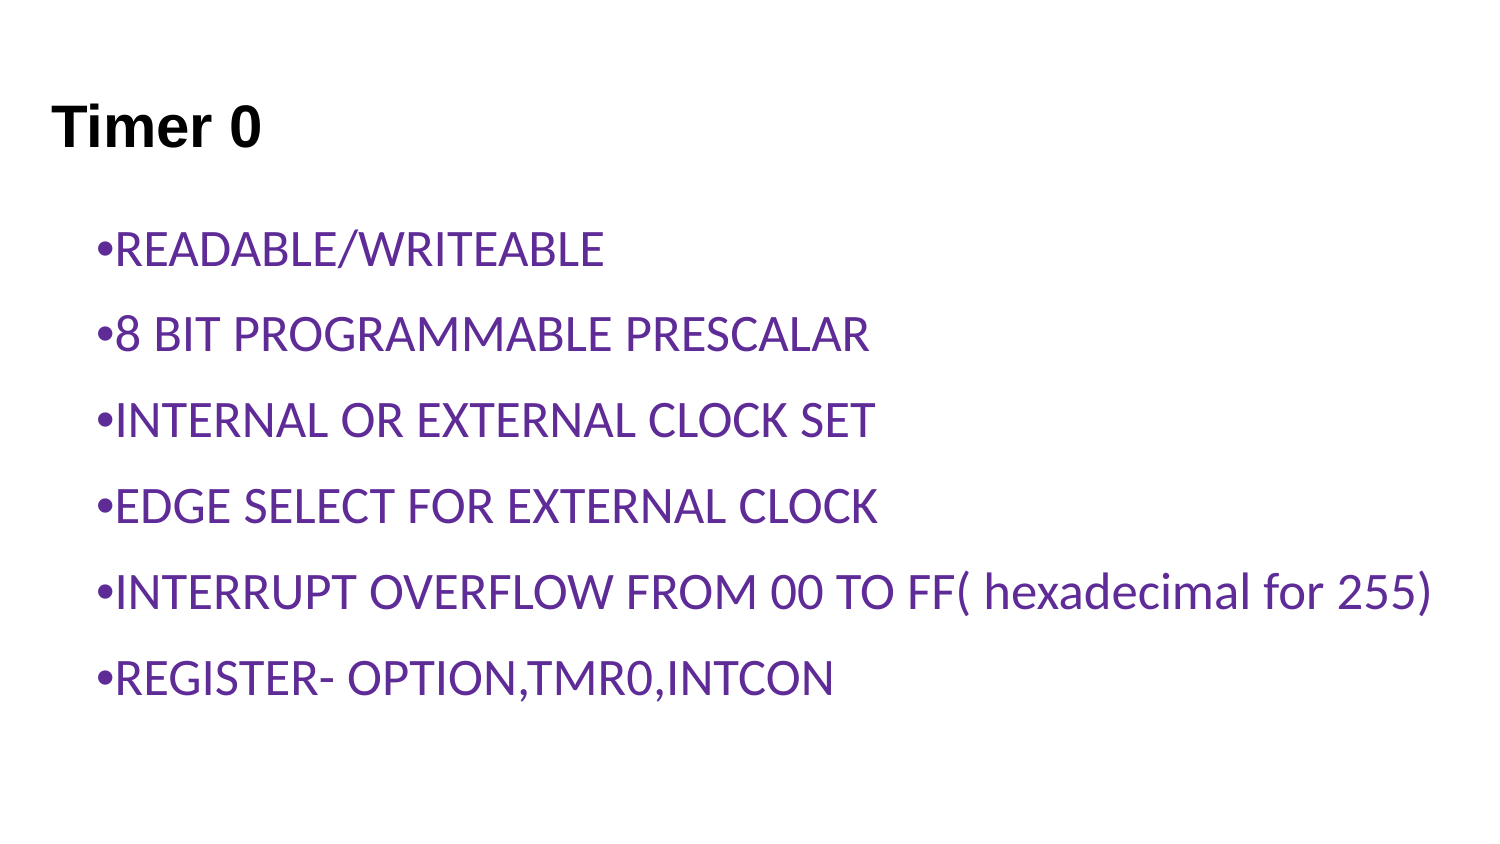

# Timer 0
•READABLE/WRITEABLE
•8 BIT PROGRAMMABLE PRESCALAR
•INTERNAL OR EXTERNAL CLOCK SET
•EDGE SELECT FOR EXTERNAL CLOCK
•INTERRUPT OVERFLOW FROM 00 TO FF( hexadecimal for 255)
•REGISTER- OPTION,TMR0,INTCON